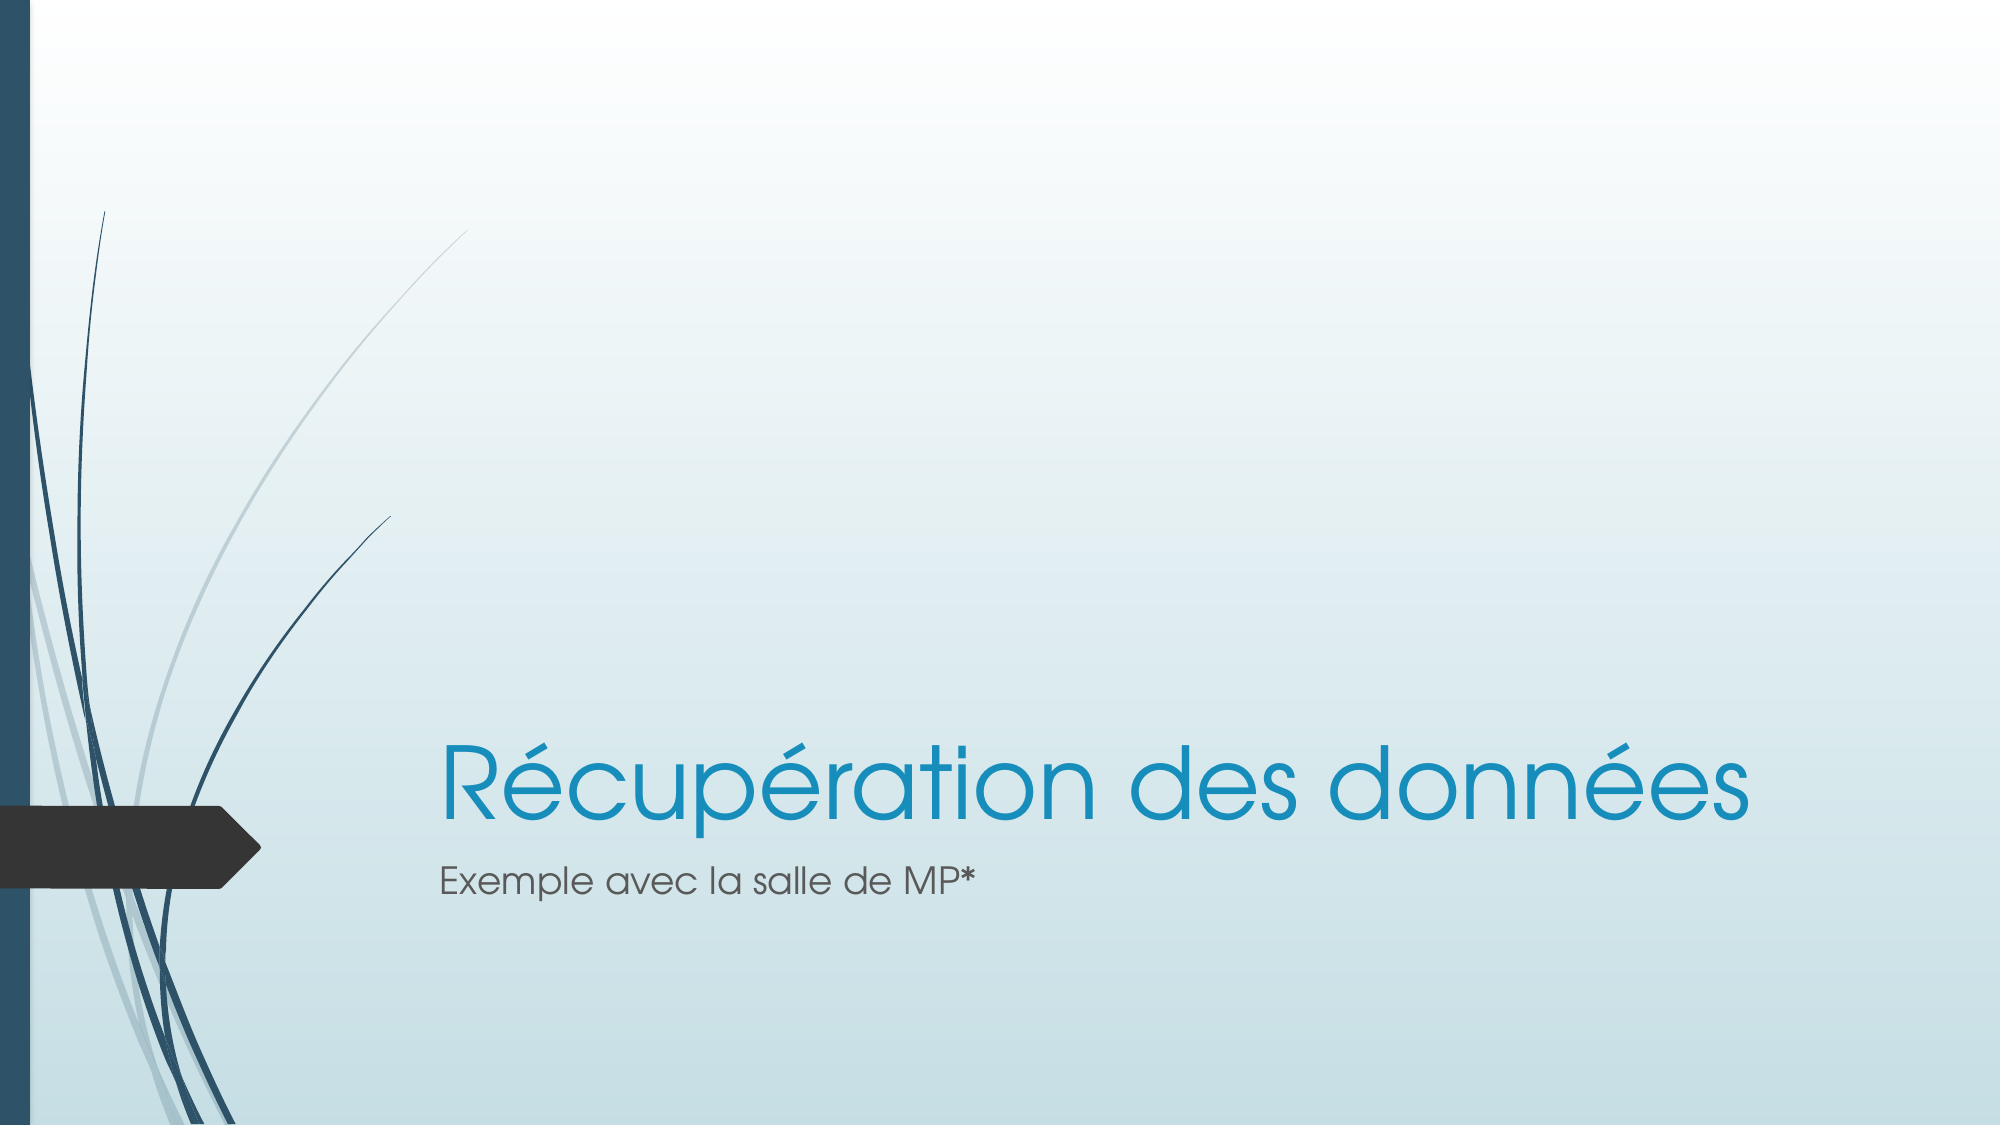

# Récupération des données
Exemple avec la salle de MP*